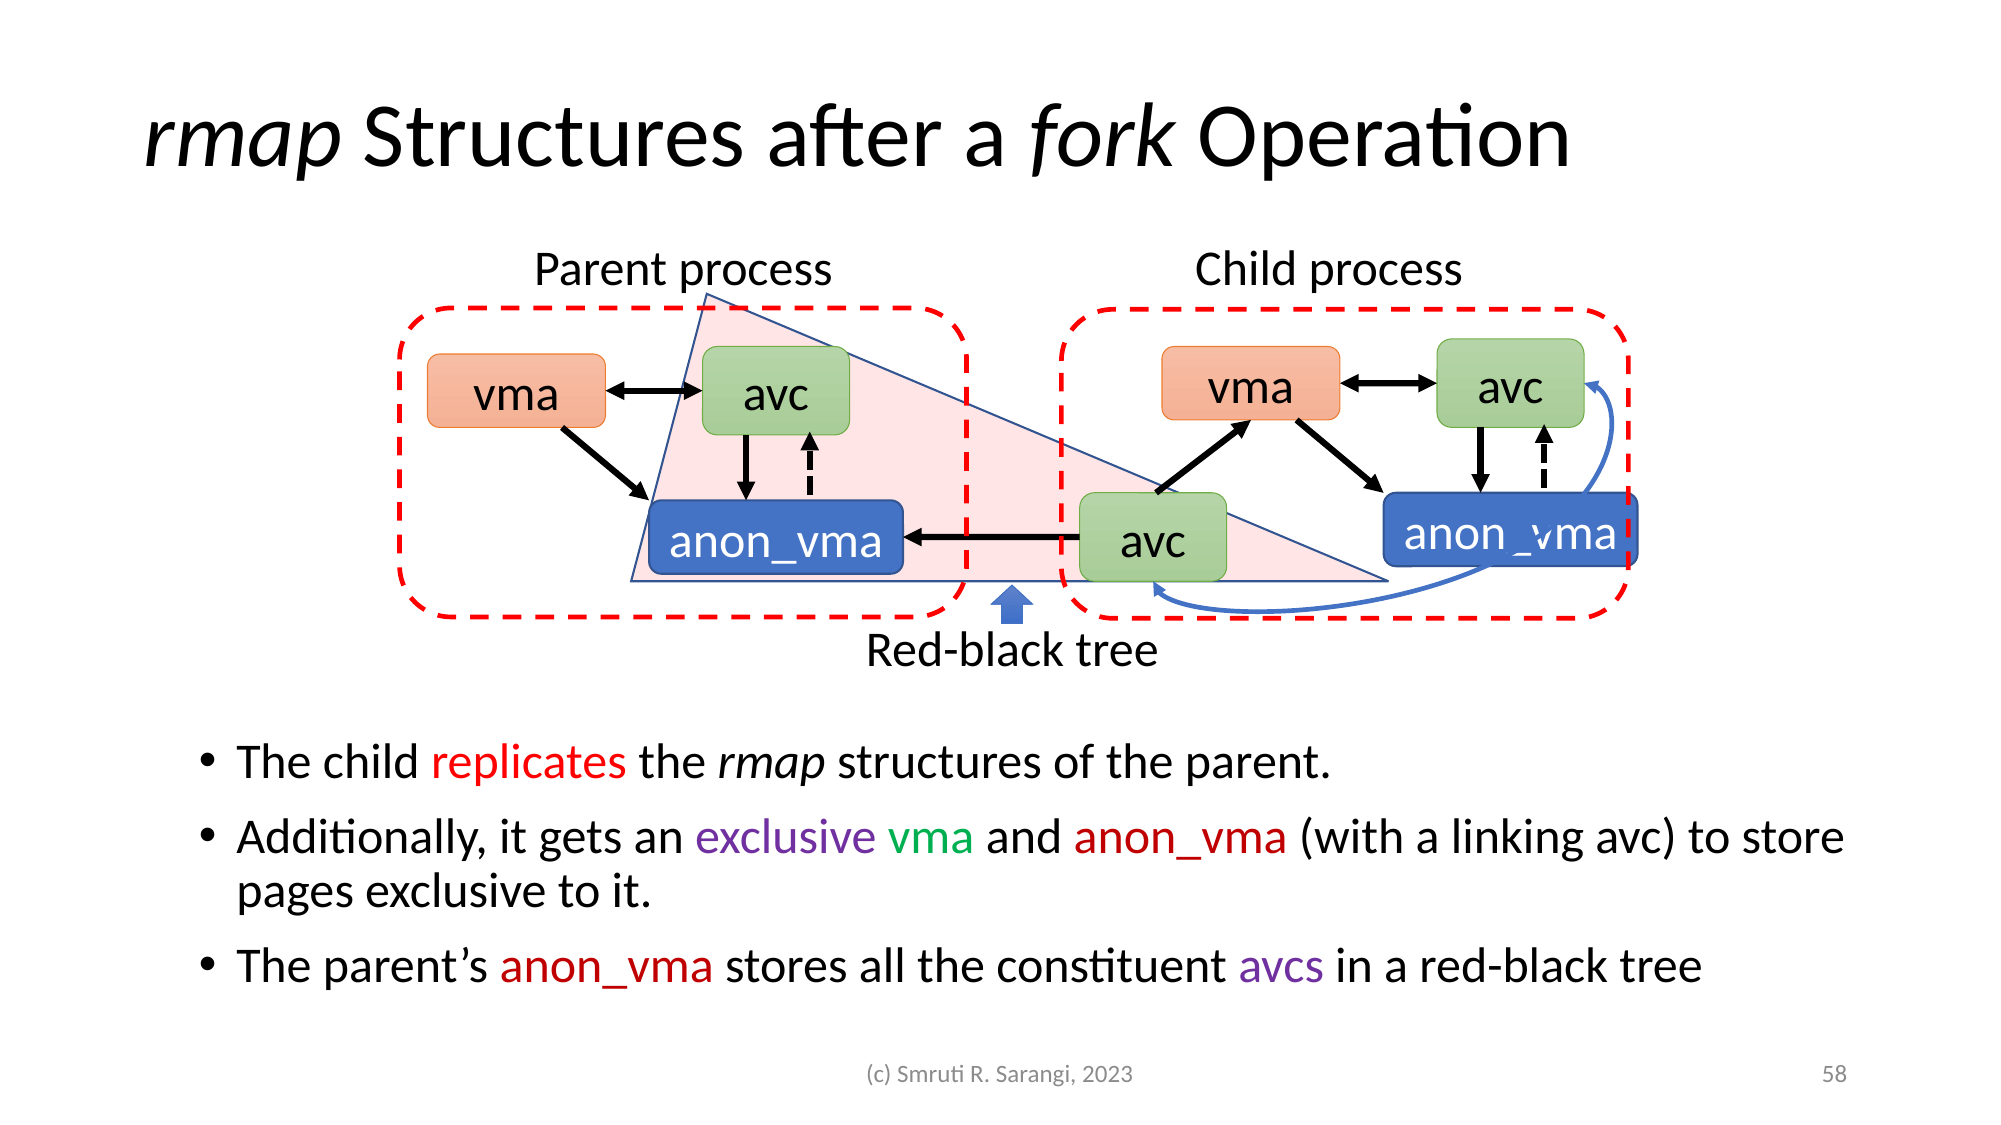

# rmap Structures after a fork Operation
Child process
Parent process

avc
avc
vma
vma
avc
anon_vma
anon_vma

Red-black tree
The child replicates the rmap structures of the parent.
Additionally, it gets an exclusive vma and anon_vma (with a linking avc) to store pages exclusive to it.
The parent’s anon_vma stores all the constituent avcs in a red-black tree

(c) Smruti R. Sarangi, 2023
58